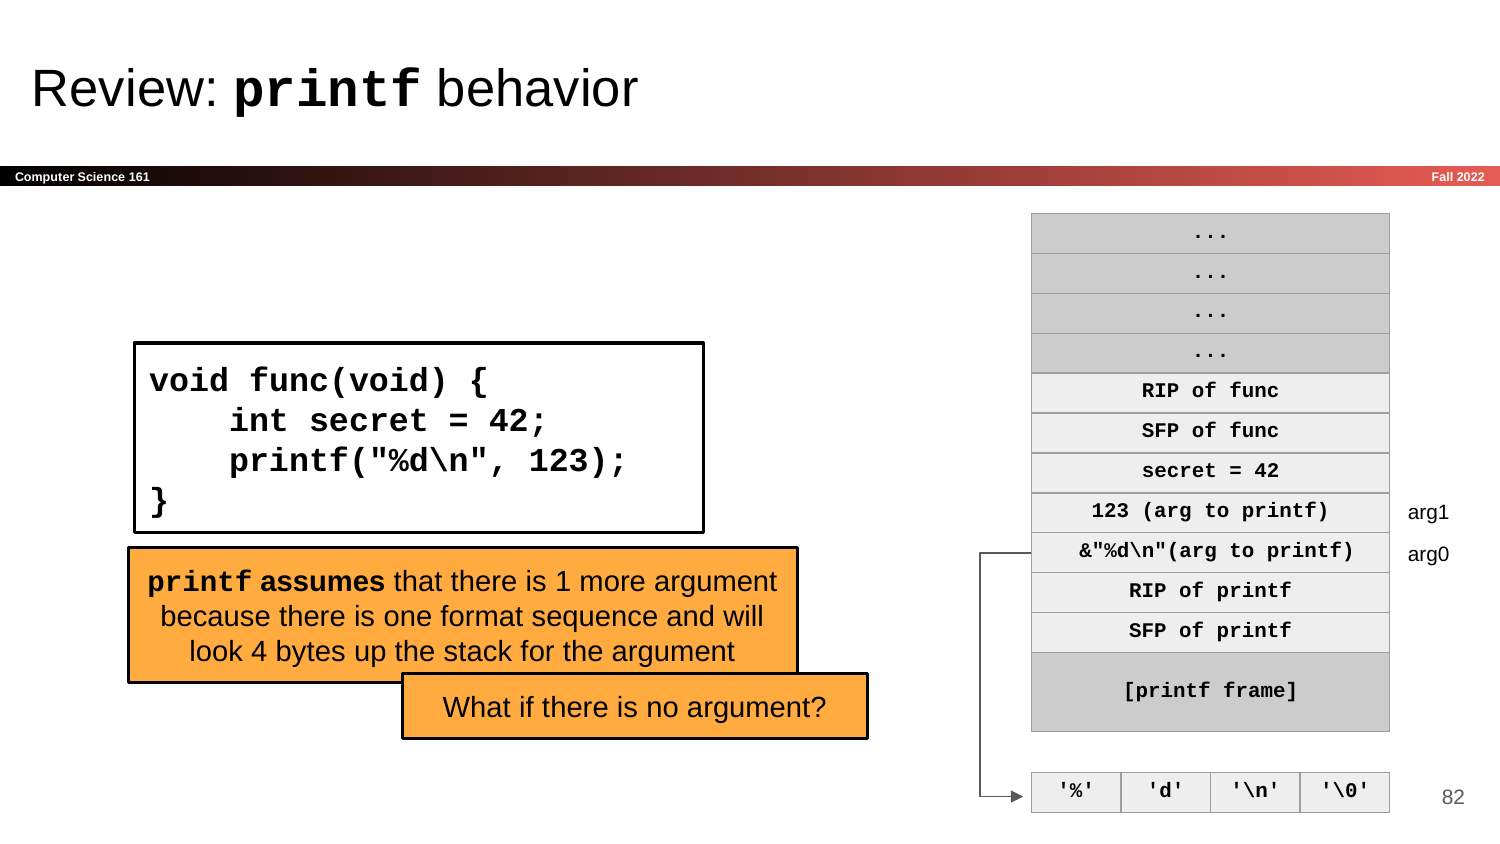

# Review: printf behavior
| ... |  |  |  |
| --- | --- | --- | --- |
| ... |  |  |  |
| ... |  |  |  |
| ... |  |  |  |
| RIP of func |  |  |  |
| SFP of func |  |  |  |
| secret = 42 |  |  |  |
| 123 (arg to printf) |  |  |  |
| &"%d\n"(arg to printf) |  |  |  |
| RIP of printf |  |  |  |
| SFP of printf |  |  |  |
| [printf frame] |  |  |  |
void func(void) {
    int secret = 42;
    printf("%d\n", 123);
}
arg1
arg0
printf assumes that there is 1 more argument because there is one format sequence and will look 4 bytes up the stack for the argument

What if there is no argument?
82
| '%' | 'd' | '\n' | '\0' |
| --- | --- | --- | --- |